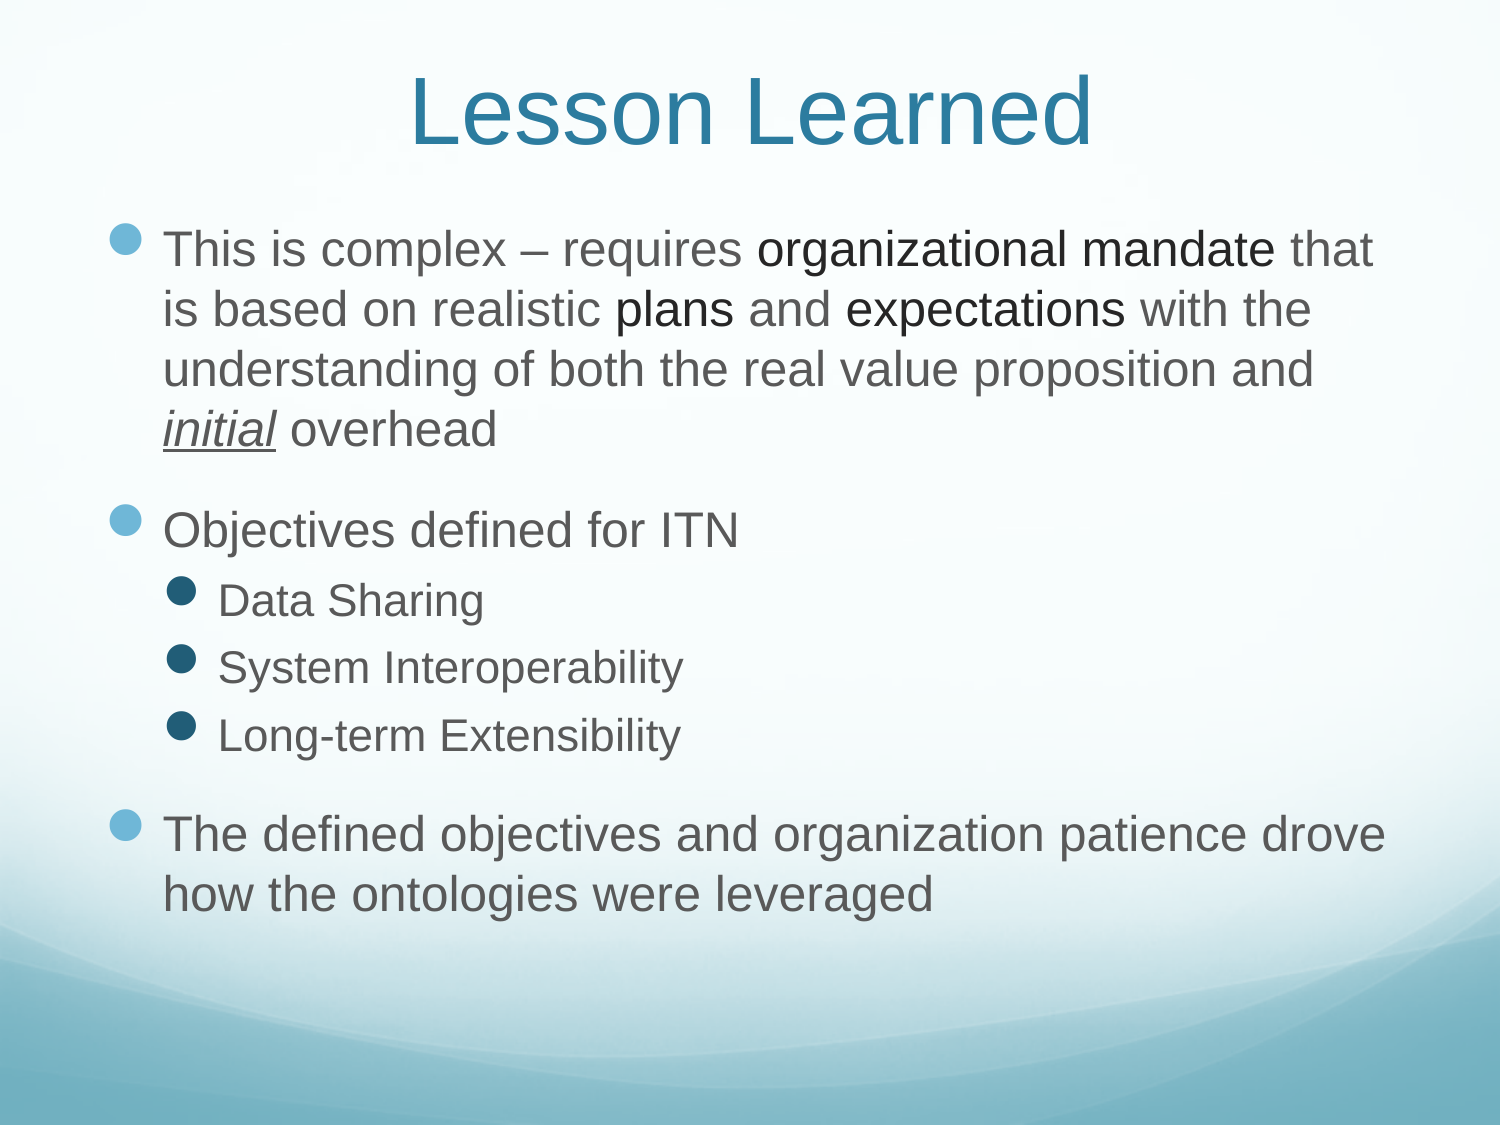

# Lesson Learned
This is complex – requires organizational mandate that is based on realistic plans and expectations with the understanding of both the real value proposition and initial overhead
Objectives defined for ITN
Data Sharing
System Interoperability
Long-term Extensibility
The defined objectives and organization patience drove how the ontologies were leveraged